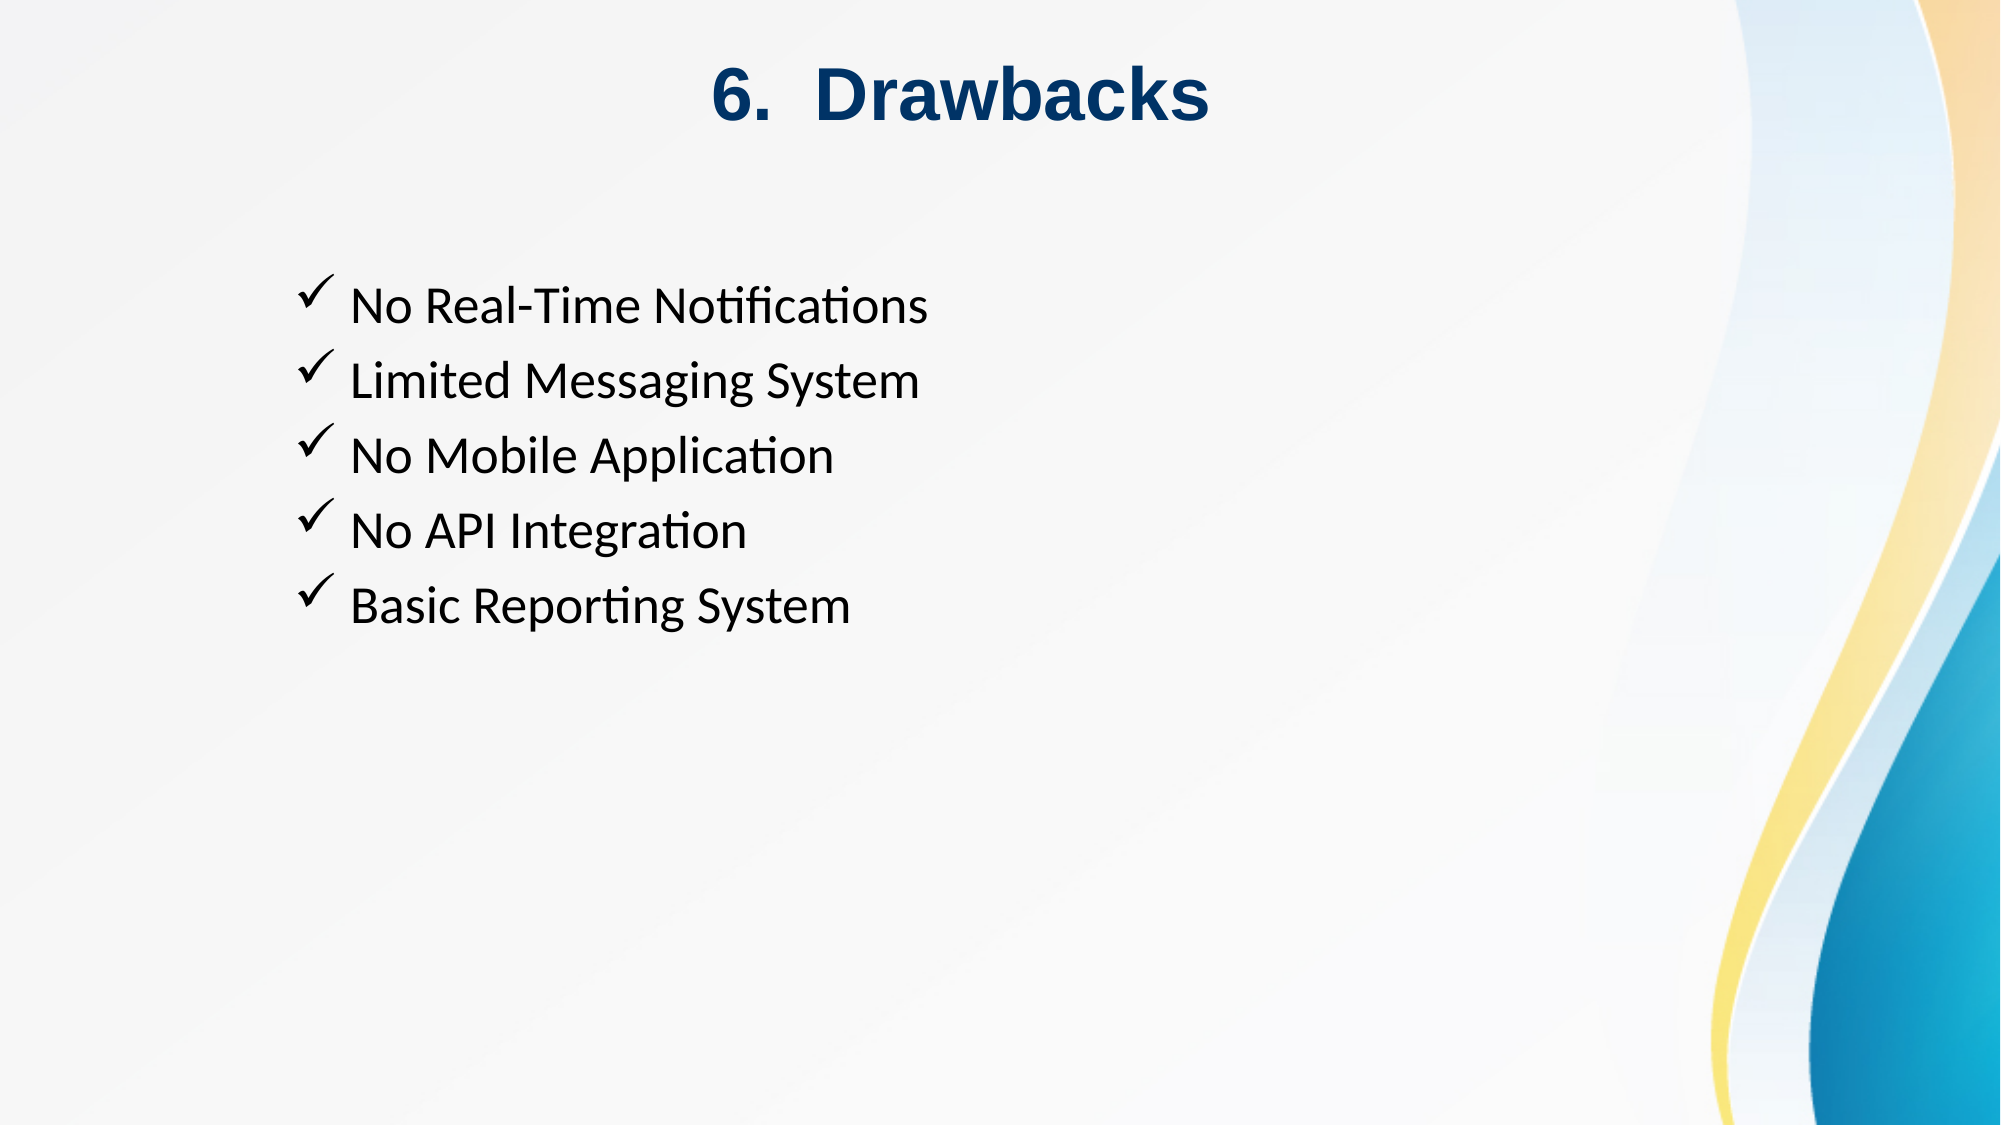

6.  Drawbacks
No Real-Time Notifications
Limited Messaging System
No Mobile Application
No API Integration
Basic Reporting System